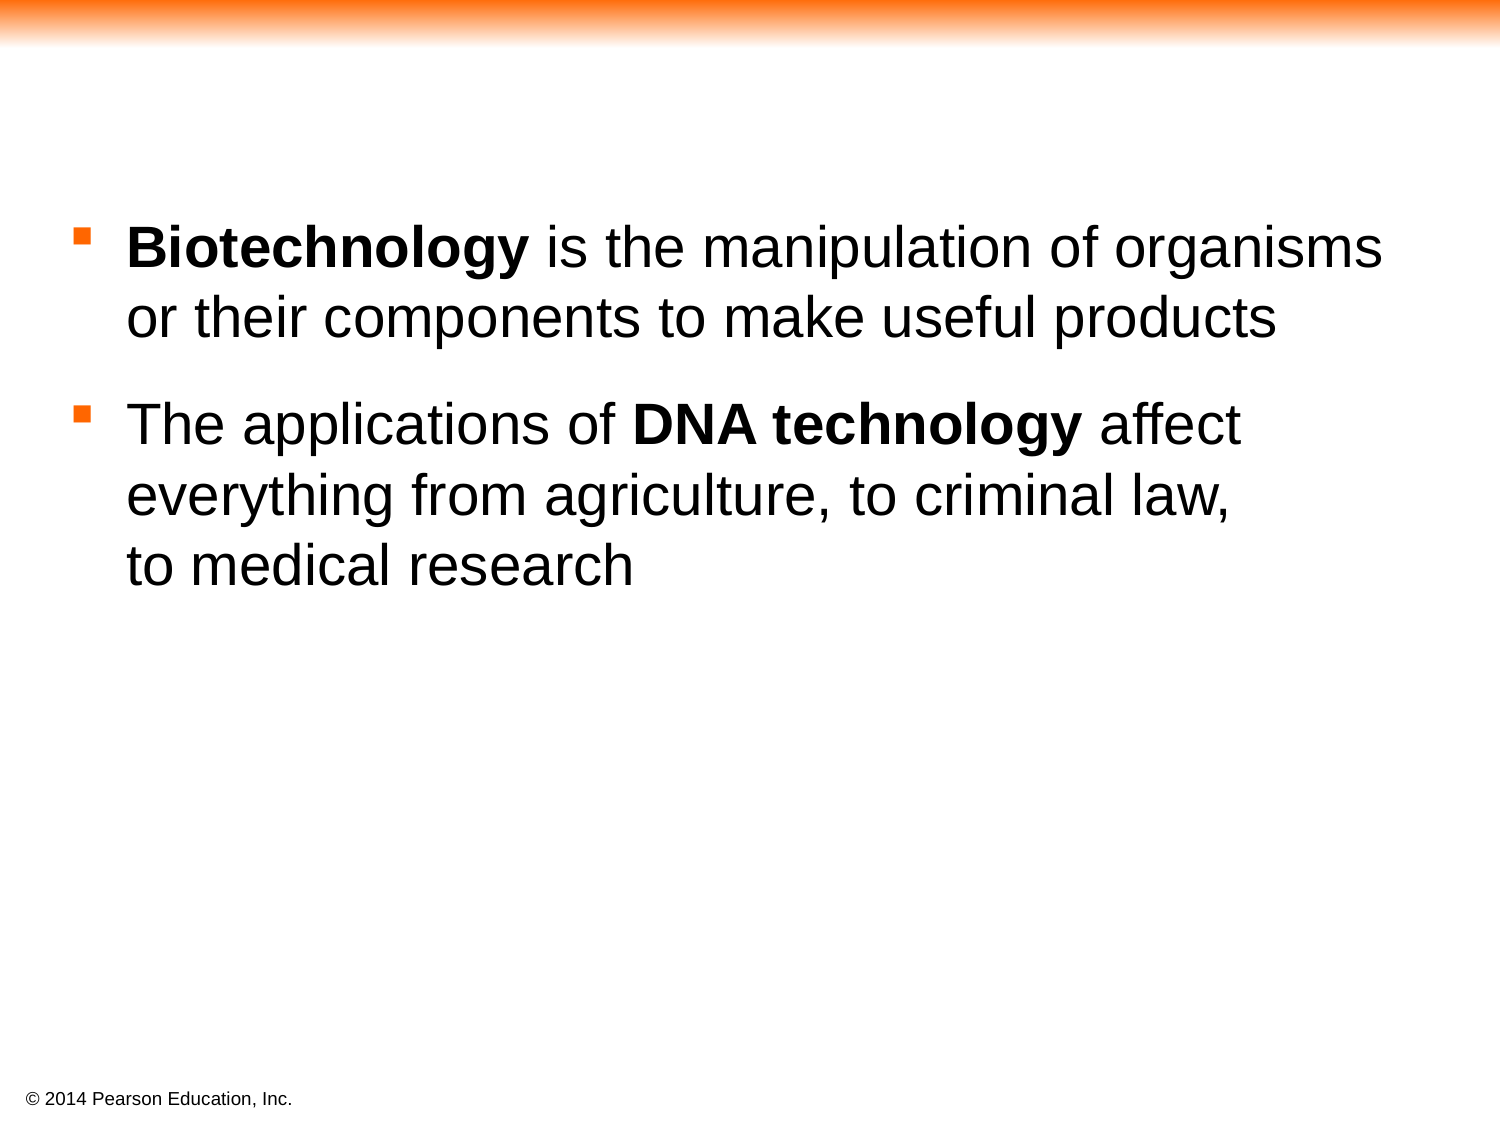

#
Biotechnology is the manipulation of organisms or their components to make useful products
The applications of DNA technology affect everything from agriculture, to criminal law,
to medical research